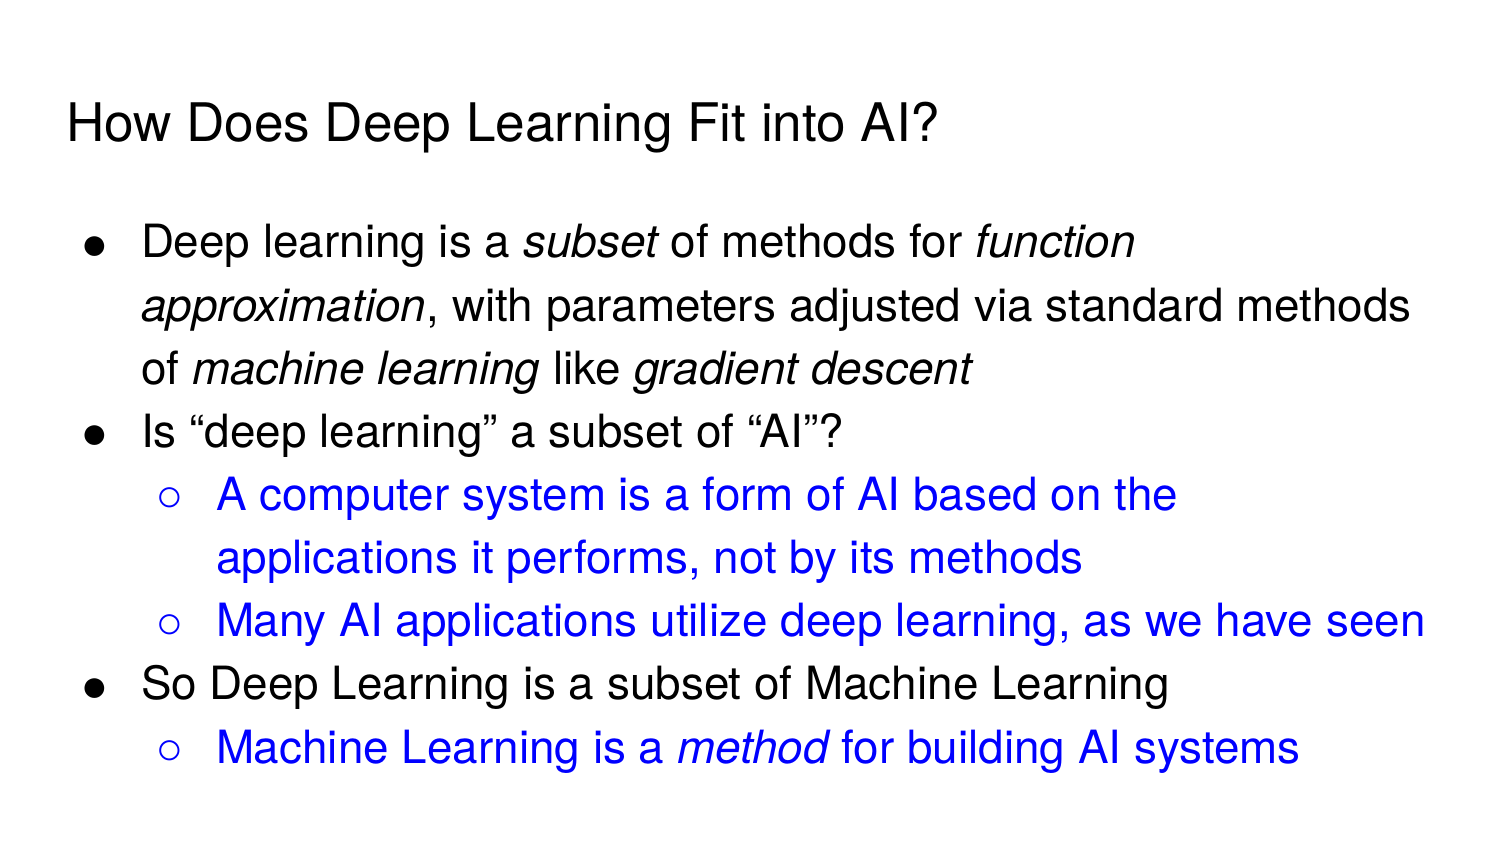

# How Does Deep Learning Fit into AI?
Deep learning is a subset of methods for function approximation, with parameters adjusted via standard methods of machine learning like gradient descent
Is “deep learning” a subset of “AI”?
A computer system is a form of AI based on the applications it performs, not by its methods
Many AI applications utilize deep learning, as we have seen
So Deep Learning is a subset of Machine Learning
Machine Learning is a method for building AI systems